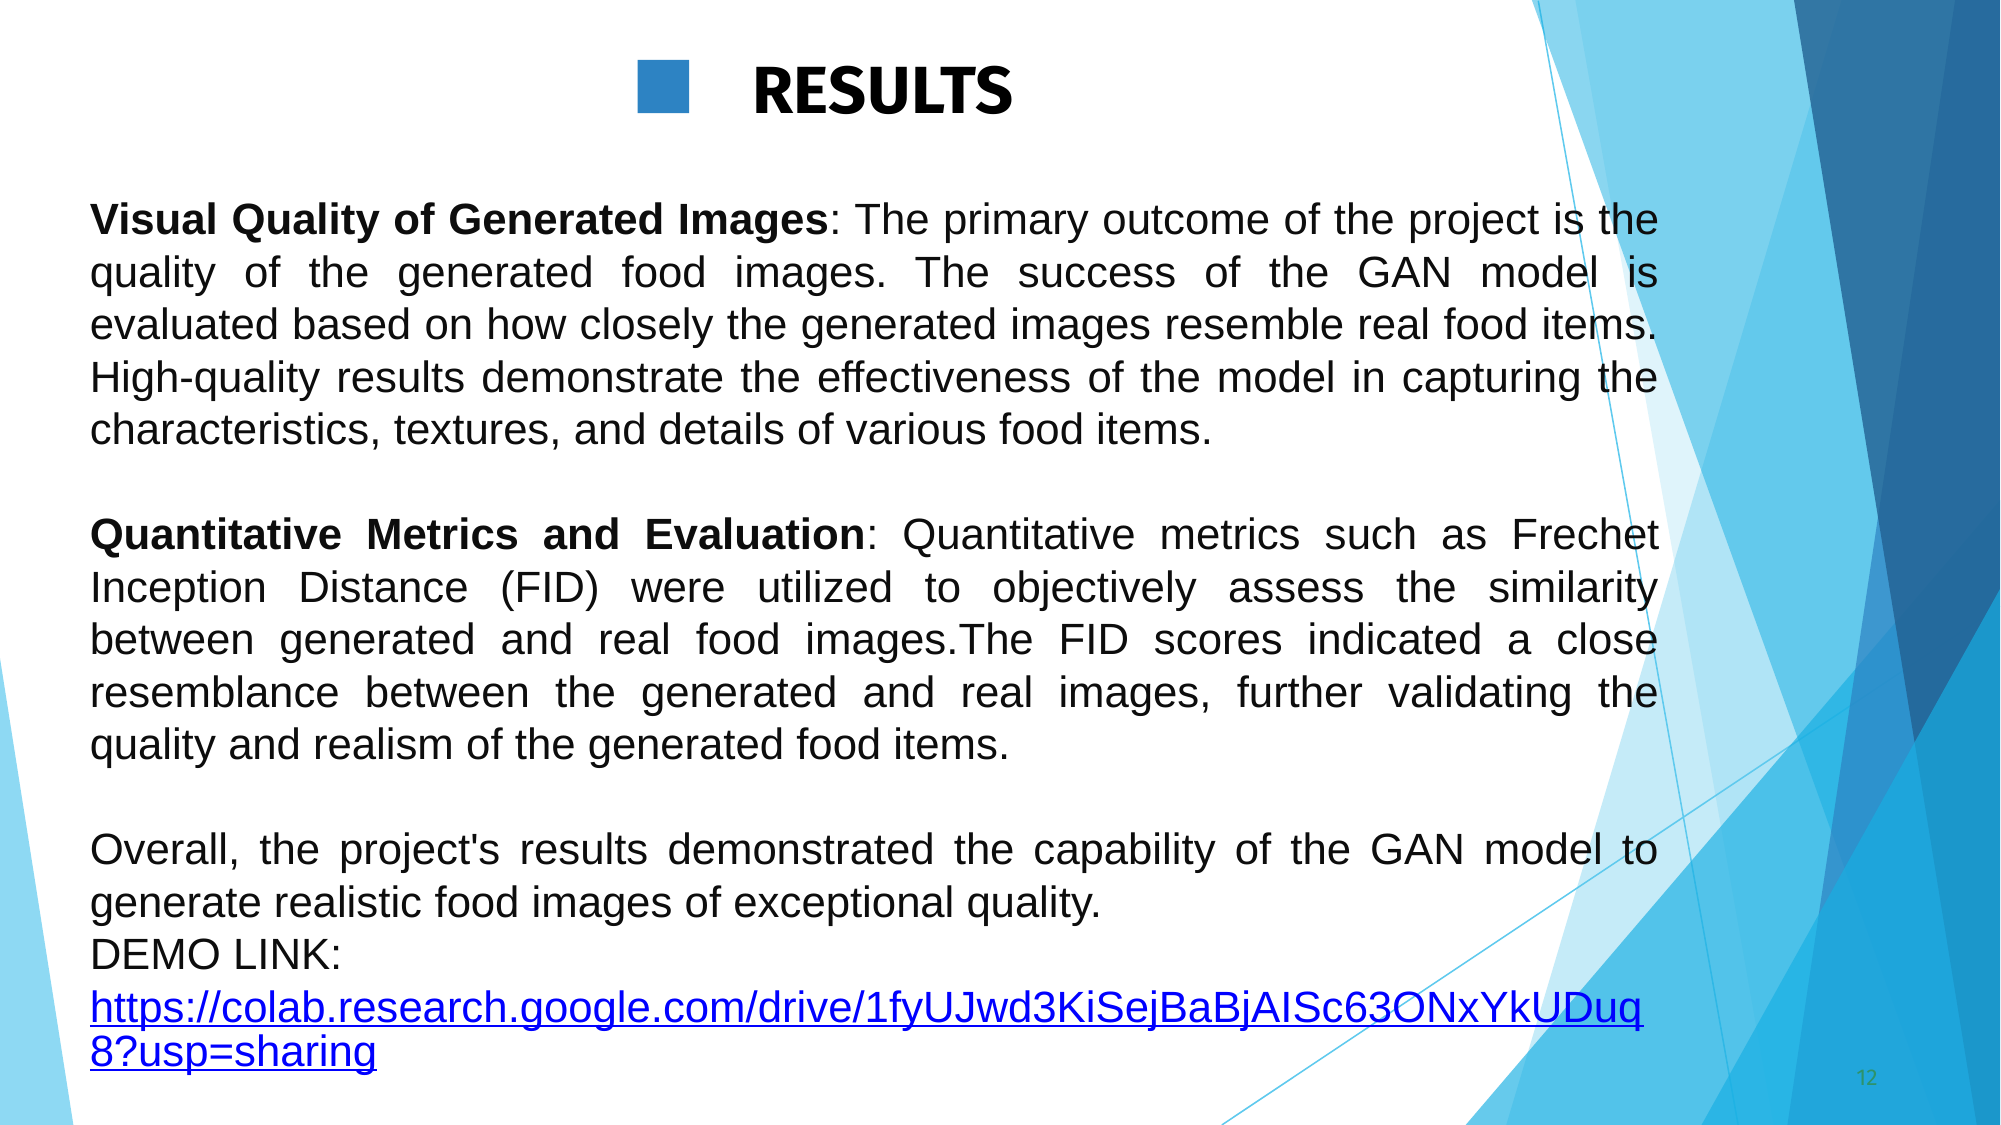

# RESULTS

Visual Quality of Generated Images: The primary outcome of the project is the quality of the generated food images. The success of the GAN model is evaluated based on how closely the generated images resemble real food items. High-quality results demonstrate the effectiveness of the model in capturing the characteristics, textures, and details of various food items.

Quantitative Metrics and Evaluation: Quantitative metrics such as Frechet Inception Distance (FID) were utilized to objectively assess the similarity between generated and real food images.The FID scores indicated a close resemblance between the generated and real images, further validating the quality and realism of the generated food items.

Overall, the project's results demonstrated the capability of the GAN model to generate realistic food images of exceptional quality.
DEMO LINK:
https://colab.research.google.com/drive/1fyUJwd3KiSejBaBjAISc63ONxYkUDuq8?usp=sharing

12